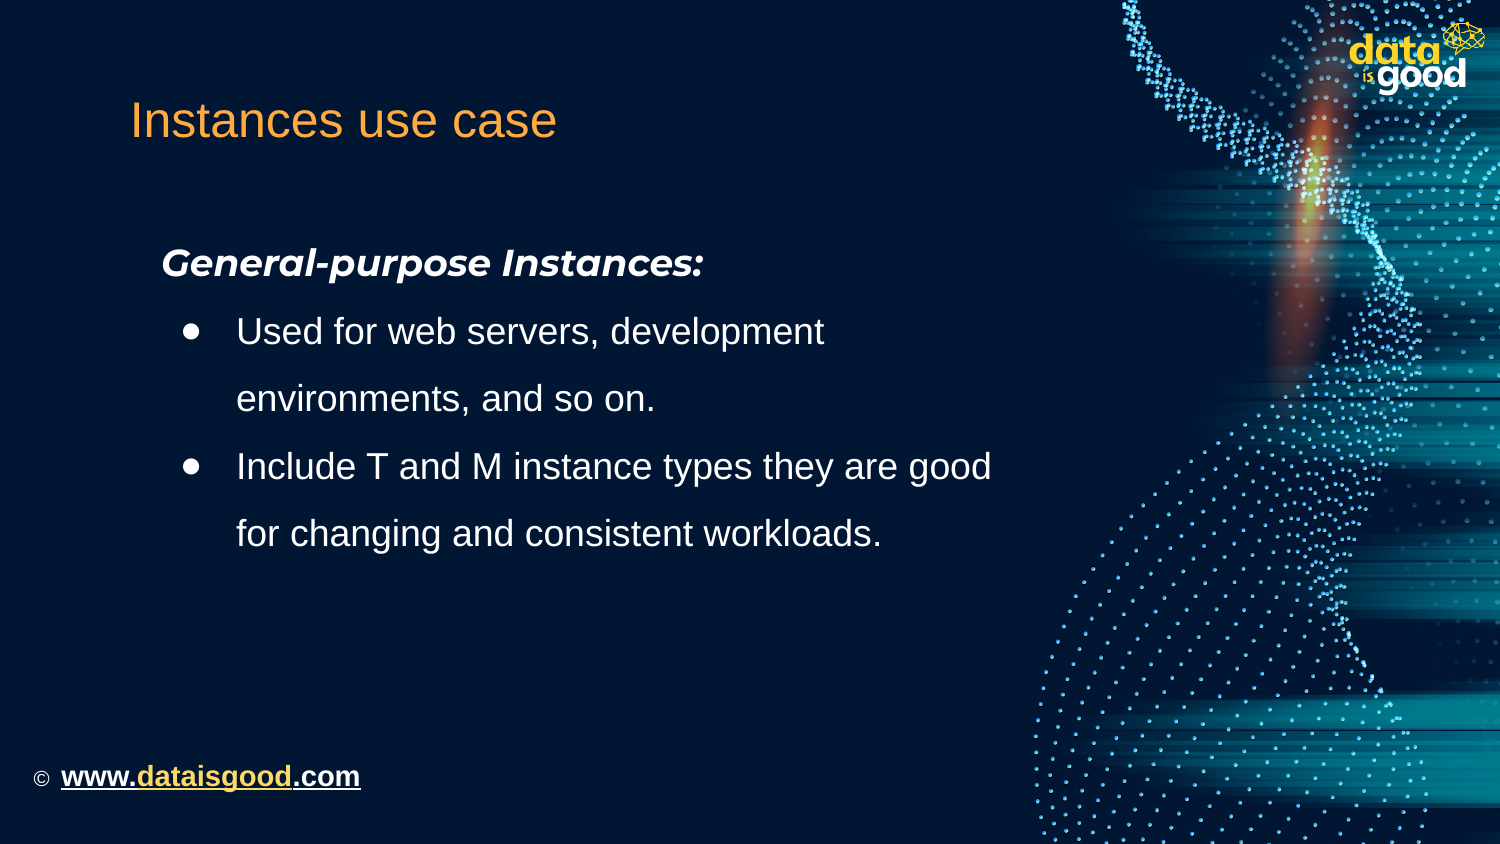

# Instances use case
General-purpose Instances:
Used for web servers, development environments, and so on.
Include T and M instance types they are good for changing and consistent workloads.